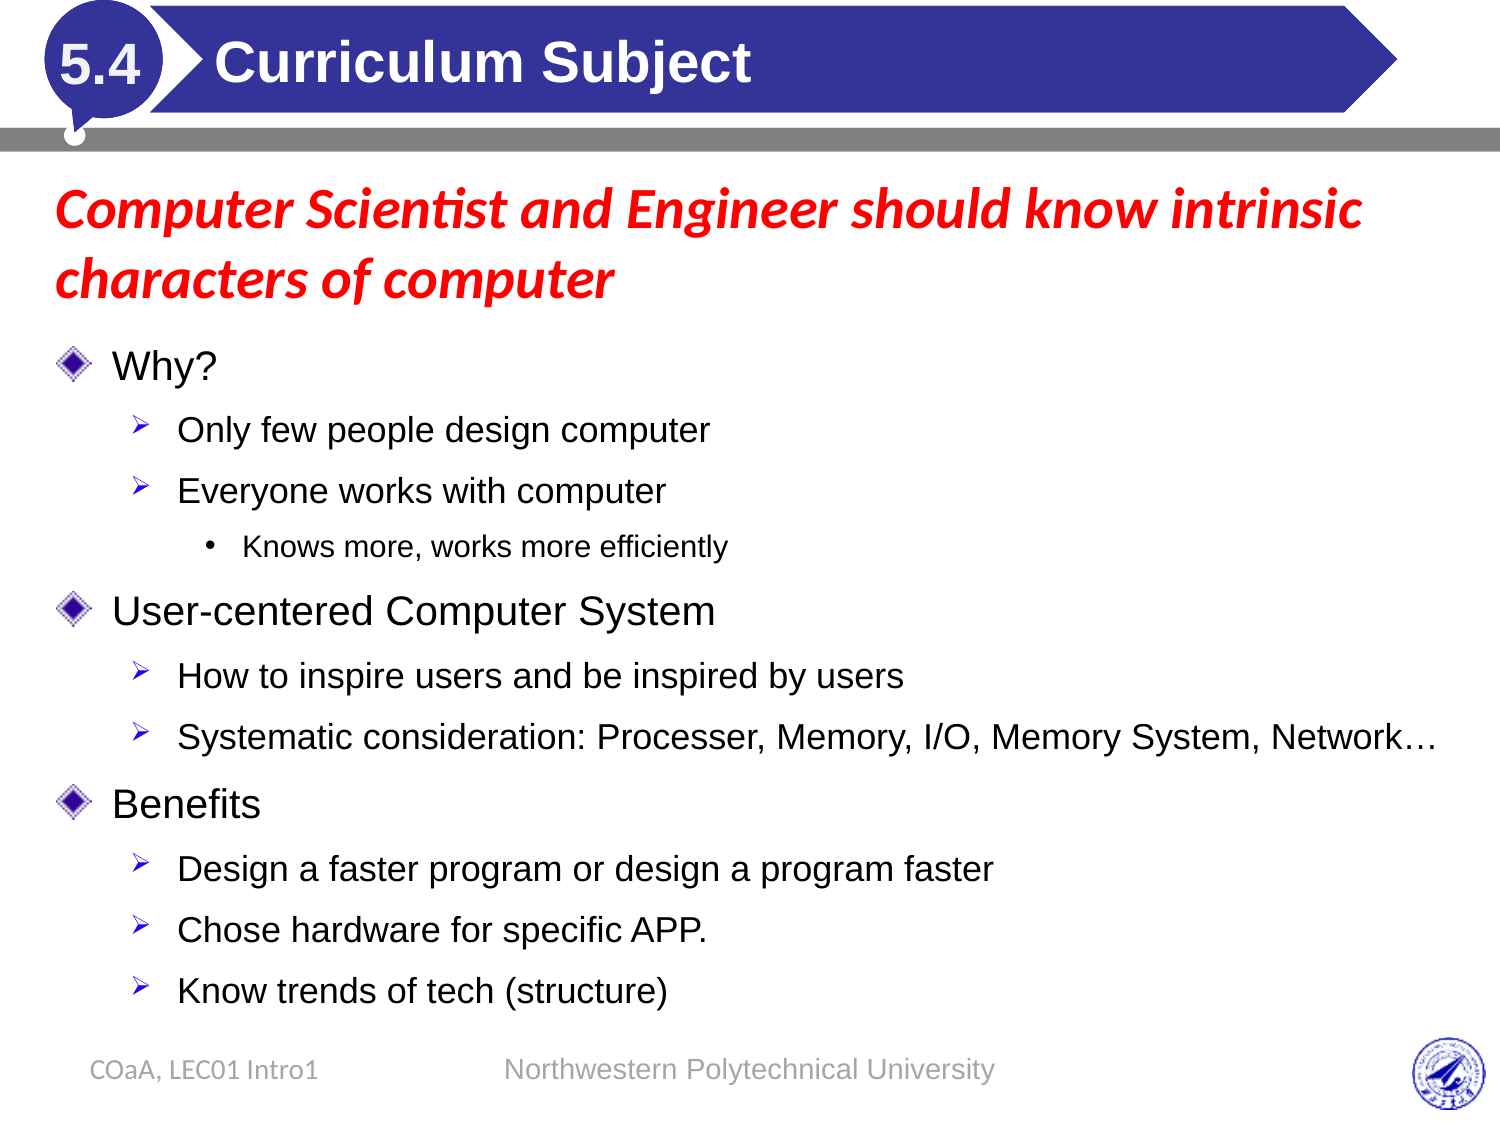

# Curriculum Subject
5.4
Computer Scientist and Engineer should know intrinsic characters of computer
Why?
Only few people design computer
Everyone works with computer
Knows more, works more efficiently
User-centered Computer System
How to inspire users and be inspired by users
Systematic consideration: Processer, Memory, I/O, Memory System, Network…
Benefits
Design a faster program or design a program faster
Chose hardware for specific APP.
Know trends of tech (structure)
COaA, LEC01 Intro1
Northwestern Polytechnical University
68